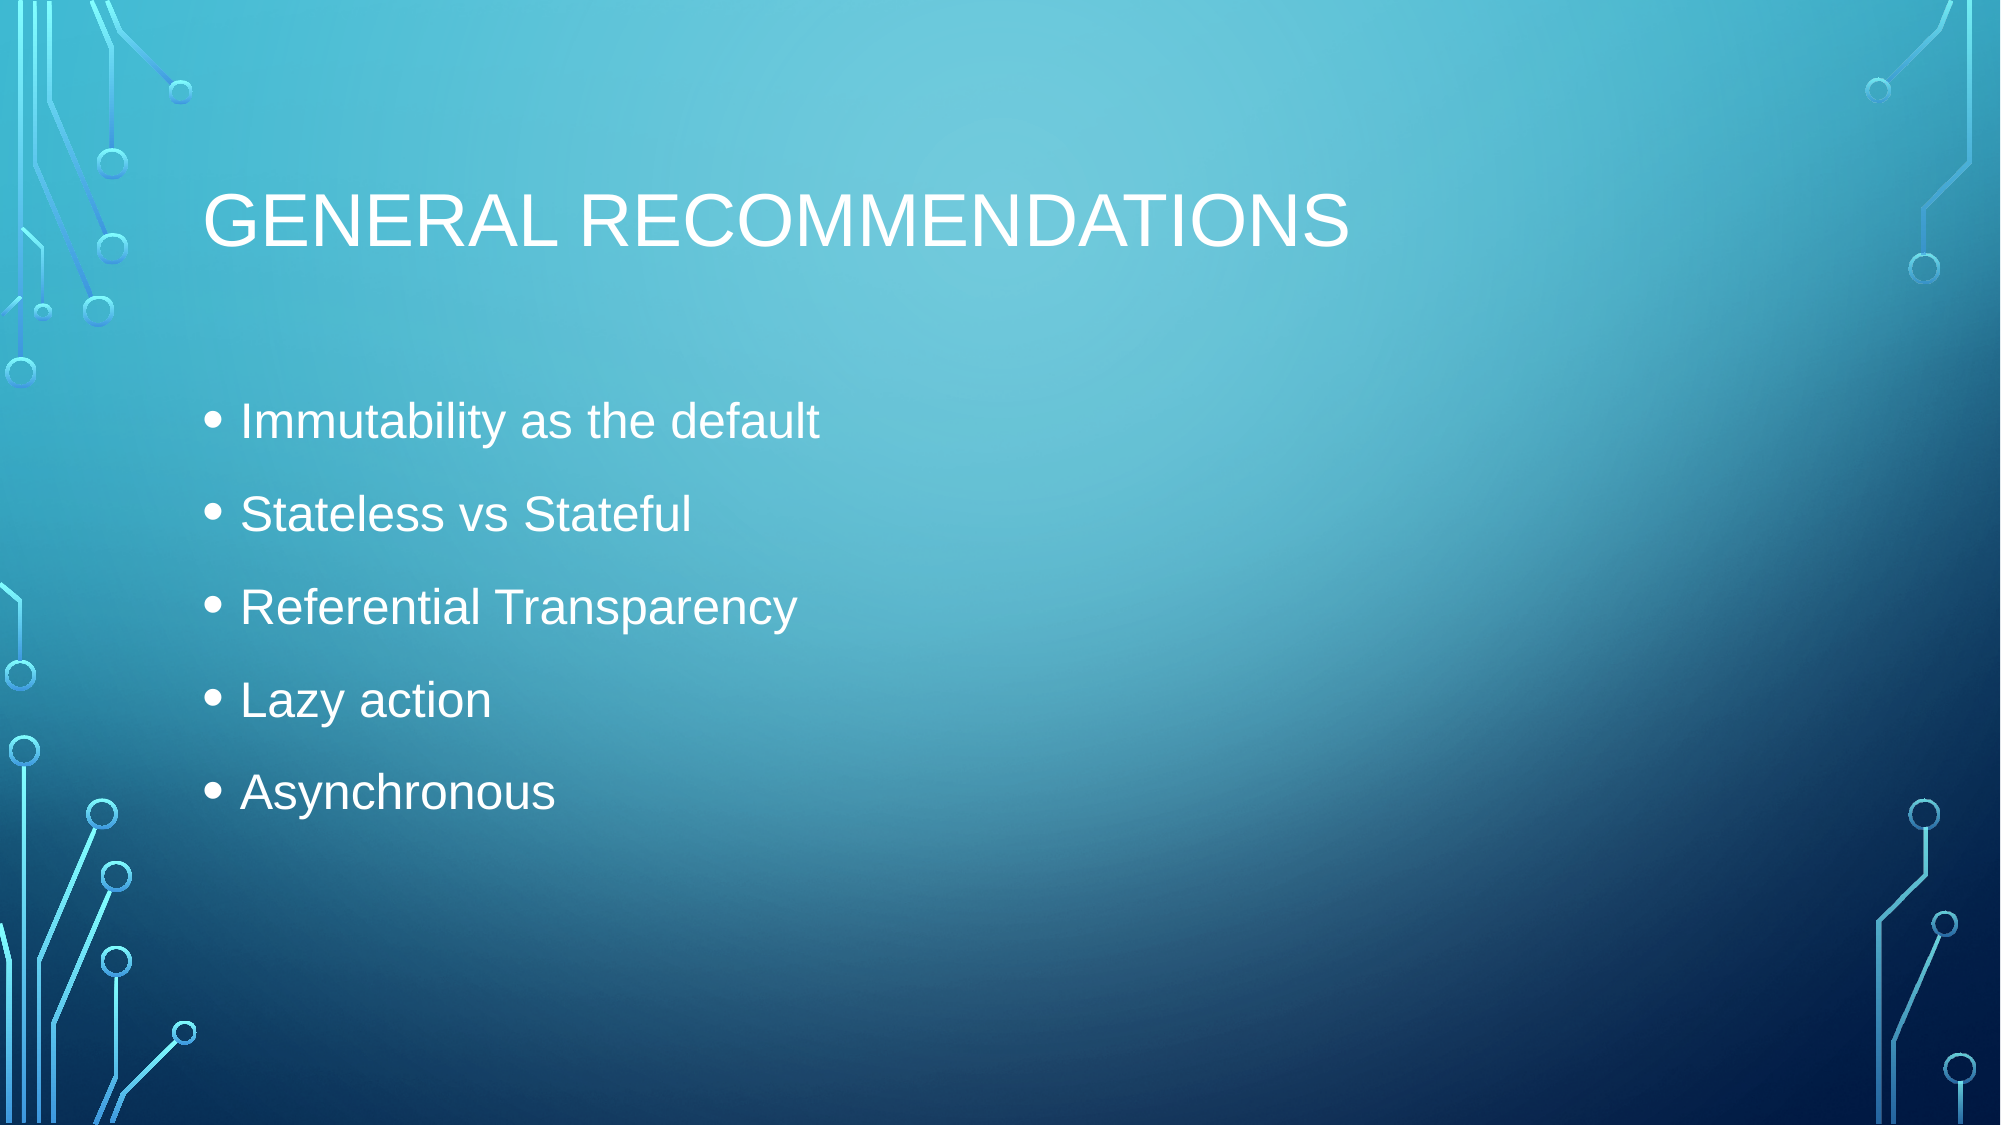

# General Recommendations
Immutability as the default
Stateless vs Stateful
Referential Transparency
Lazy action
Asynchronous